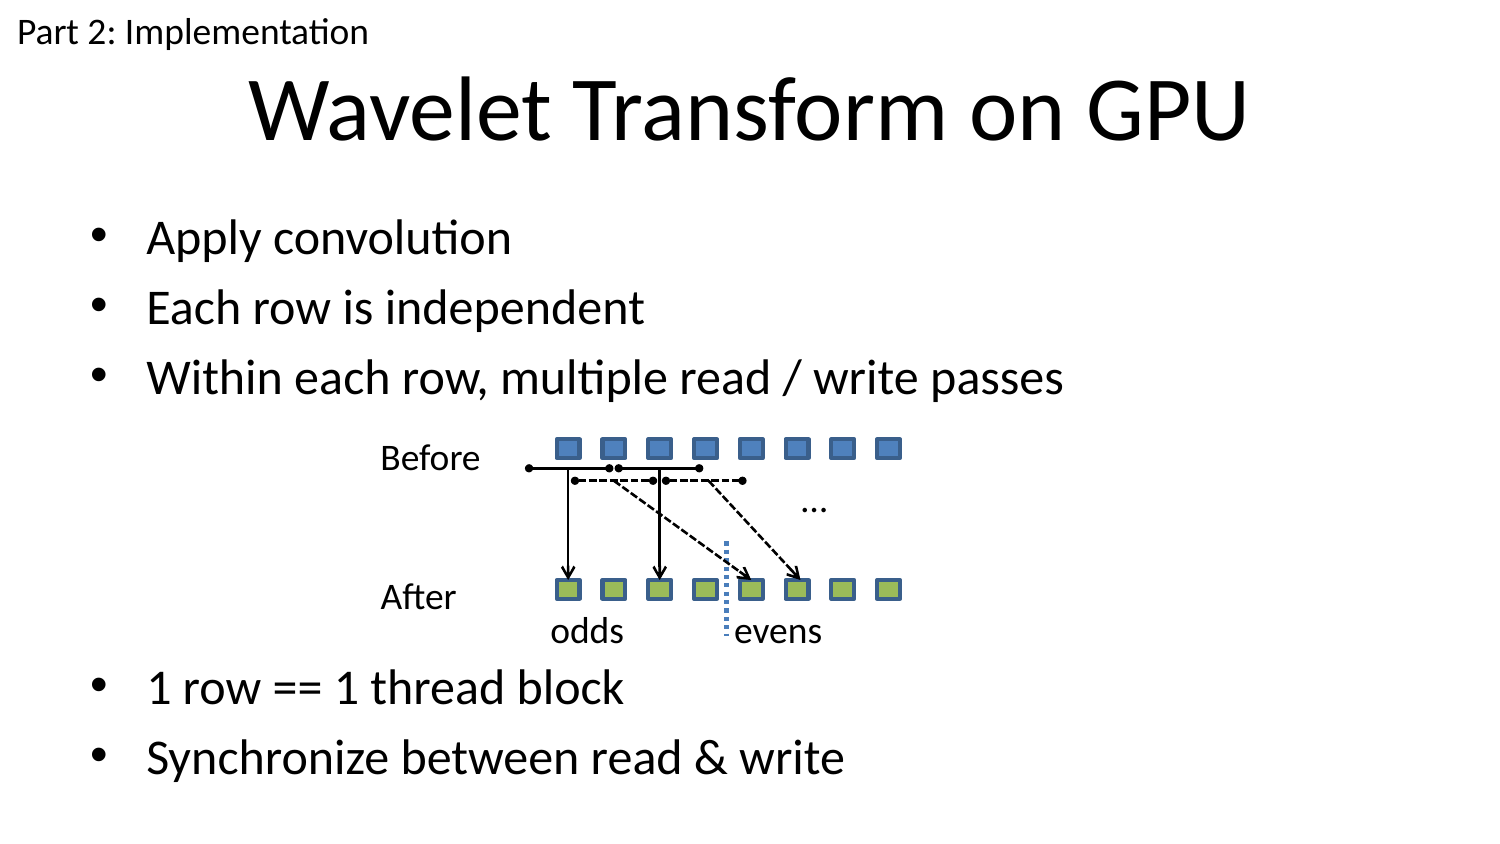

Part 2: Implementation
# Wavelet Transform on GPU
Apply convolution
Each row is independent
Within each row, multiple read / write passes
Before

…
After

odds
evens
1 row == 1 thread block
Synchronize between read & write